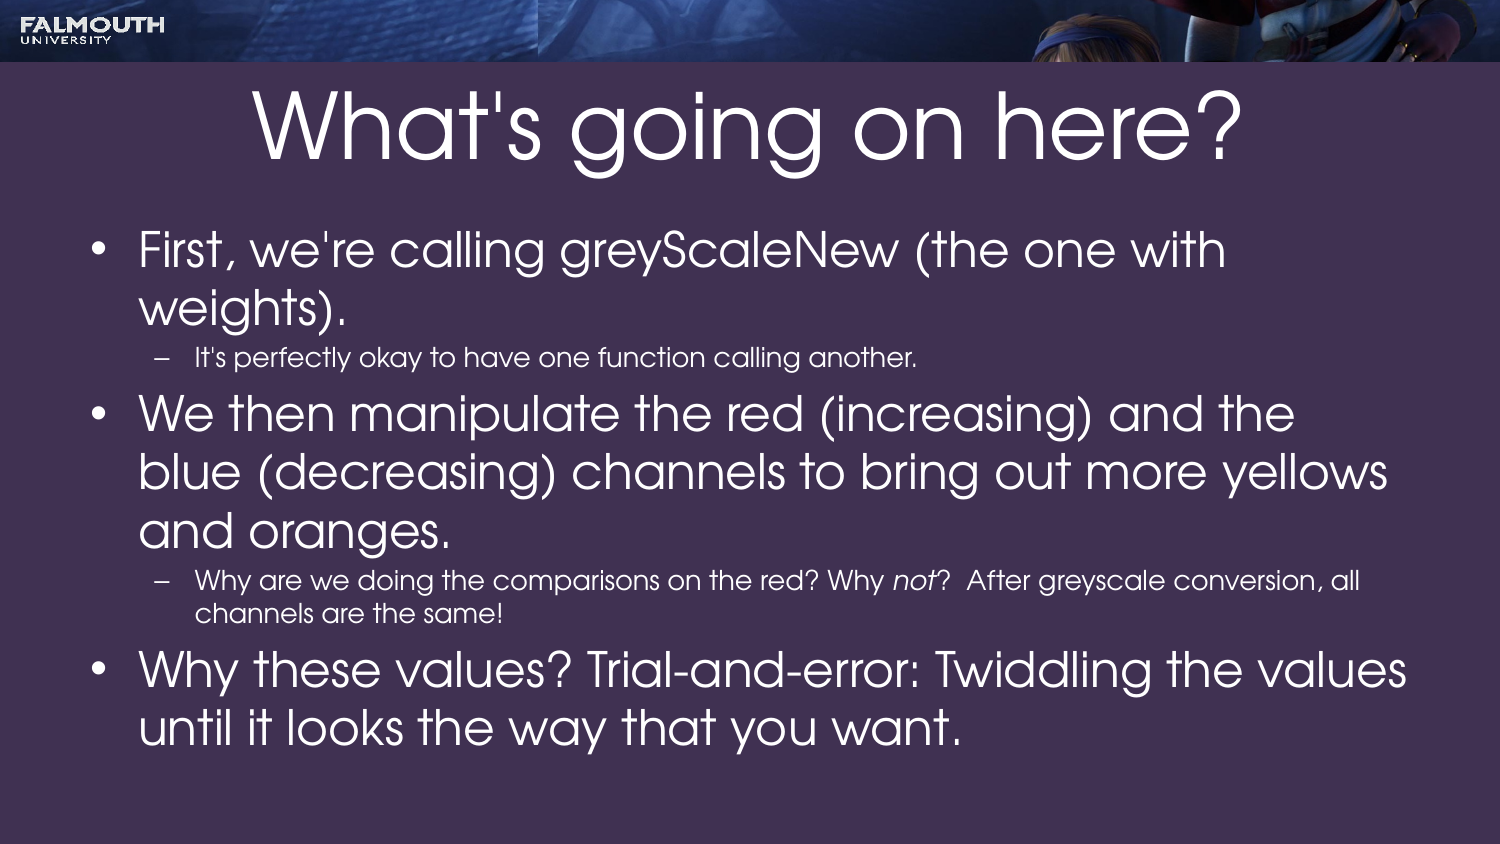

# What's going on here?
First, we're calling greyScaleNew (the one with weights).
It's perfectly okay to have one function calling another.
We then manipulate the red (increasing) and the blue (decreasing) channels to bring out more yellows and oranges.
Why are we doing the comparisons on the red? Why not?  After greyscale conversion, all channels are the same!
Why these values? Trial-and-error: Twiddling the values until it looks the way that you want.